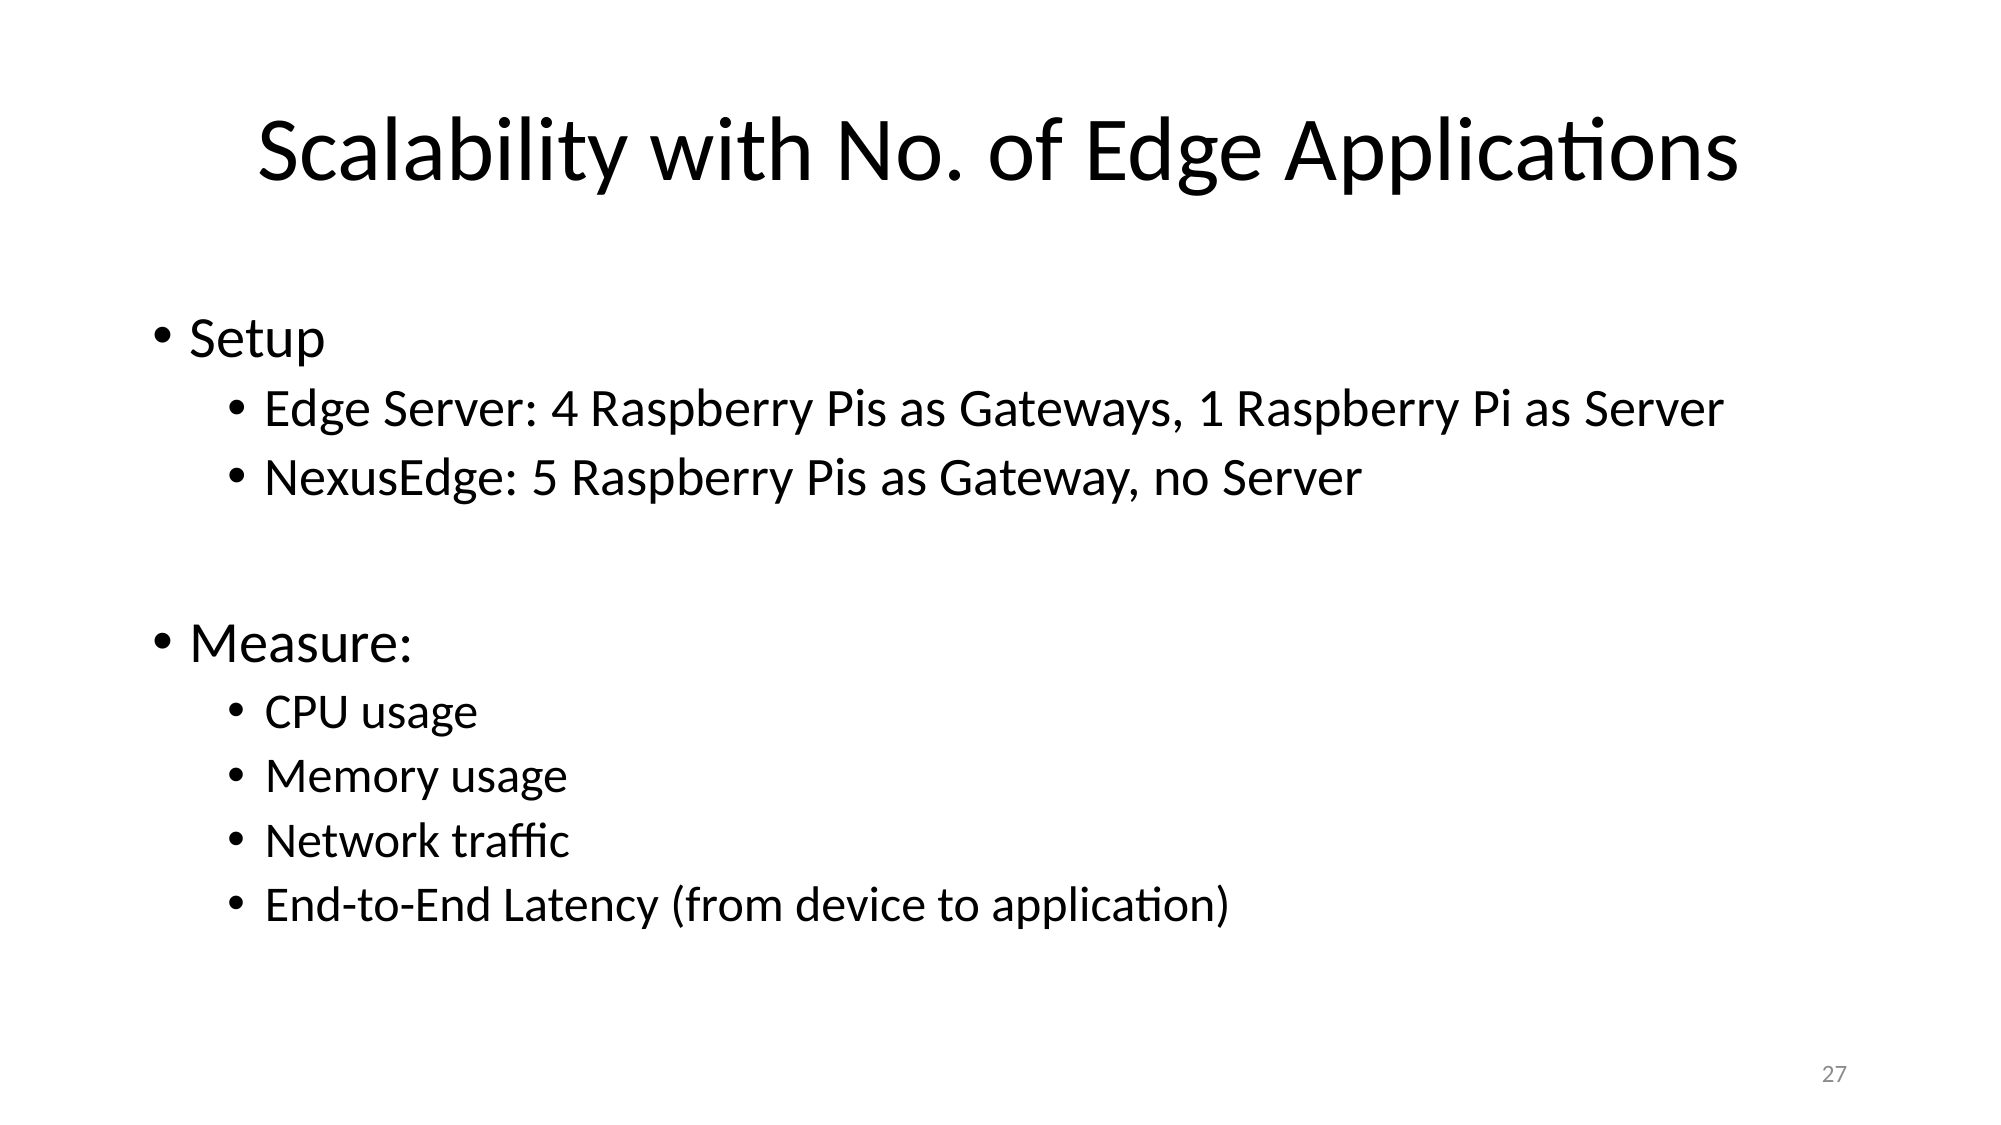

# Scalability with No. of Edge Applications
Setup
Edge Server: 4 Raspberry Pis as Gateways, 1 Raspberry Pi as Server
NexusEdge: 5 Raspberry Pis as Gateway, no Server

Measure:
CPU usage
Memory usage
Network traffic
End-to-End Latency (from device to application)

27